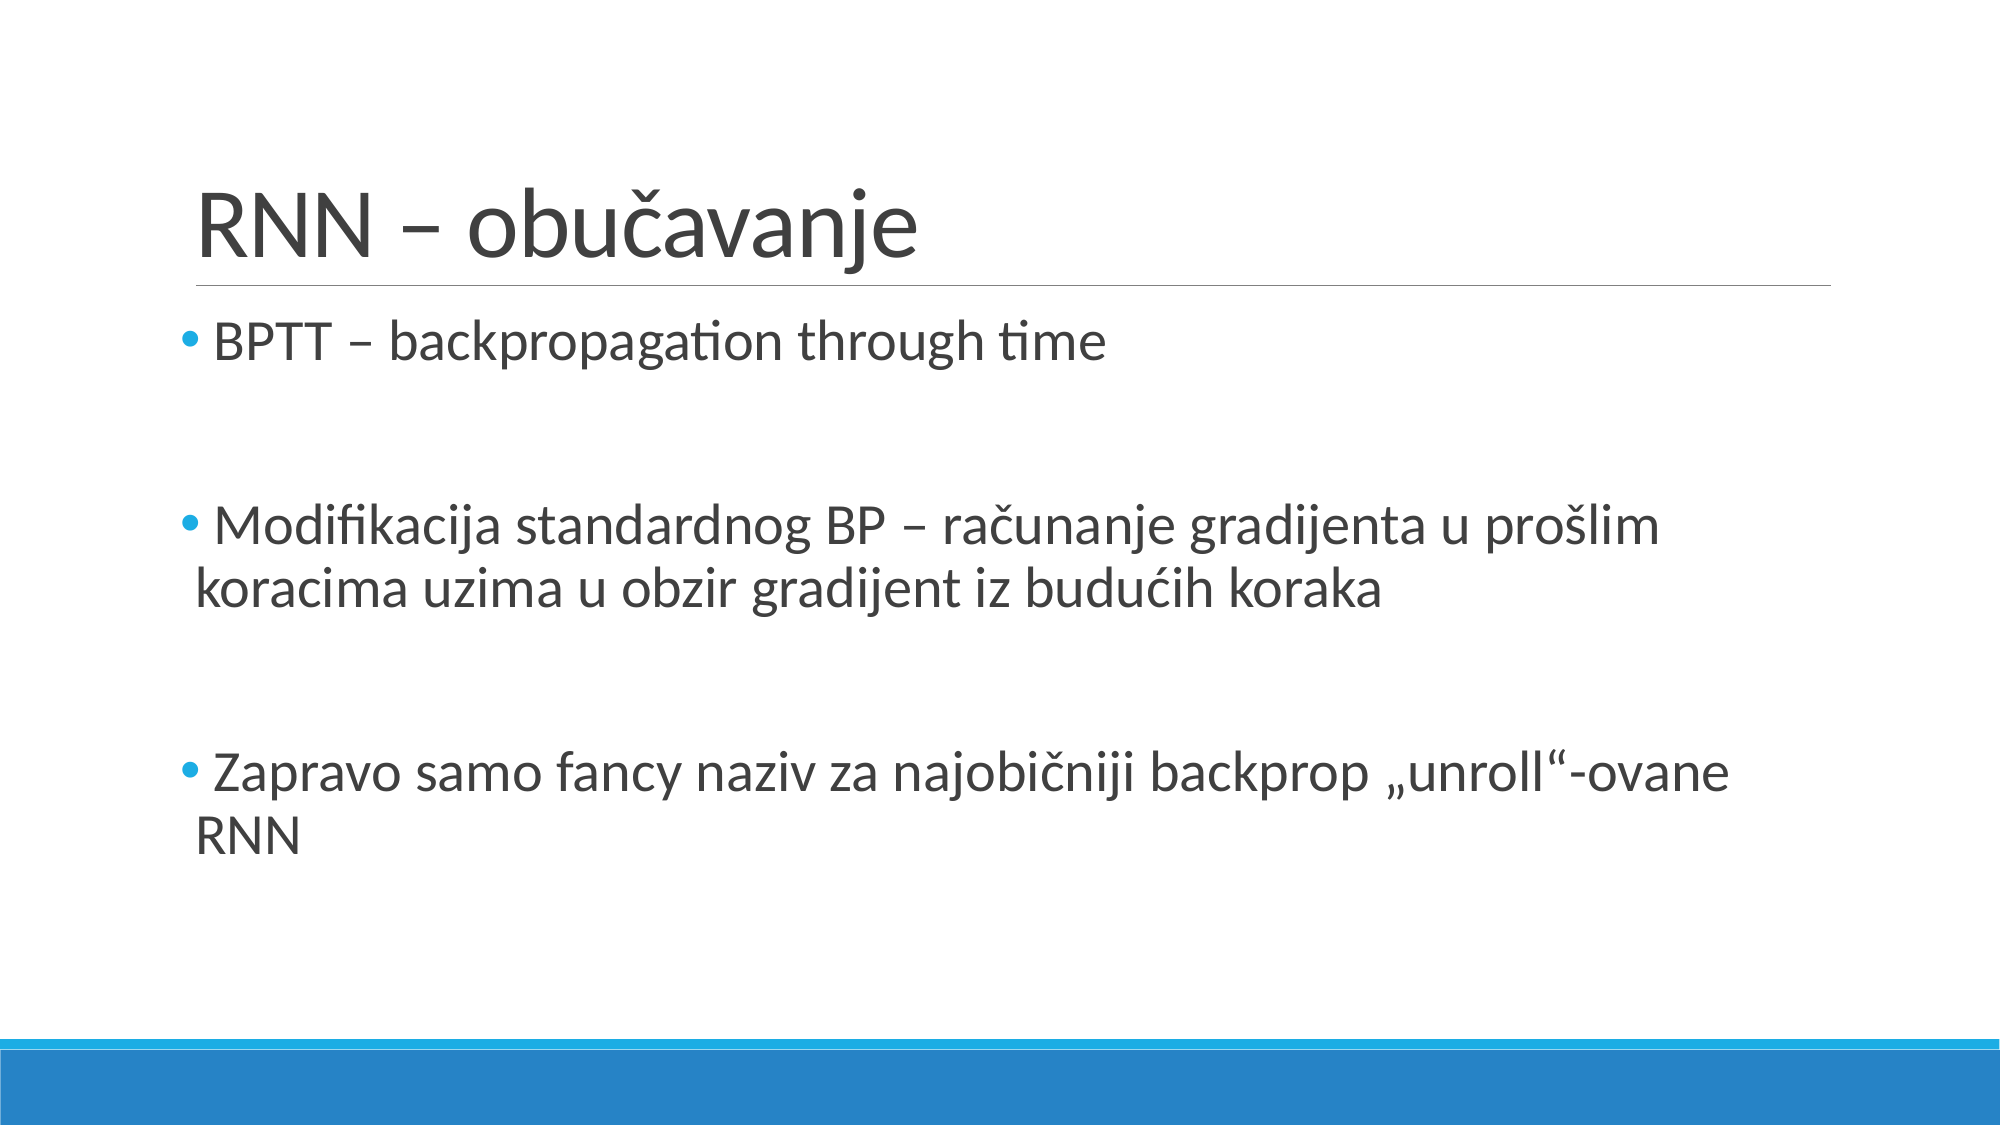

# RNN – obučavanje
 BPTT – backpropagation through time

 Modifikacija standardnog BP – računanje gradijenta u prošlim koracima uzima u obzir gradijent iz budućih koraka

 Zapravo samo fancy naziv za najobičniji backprop „unroll“-ovane RNN